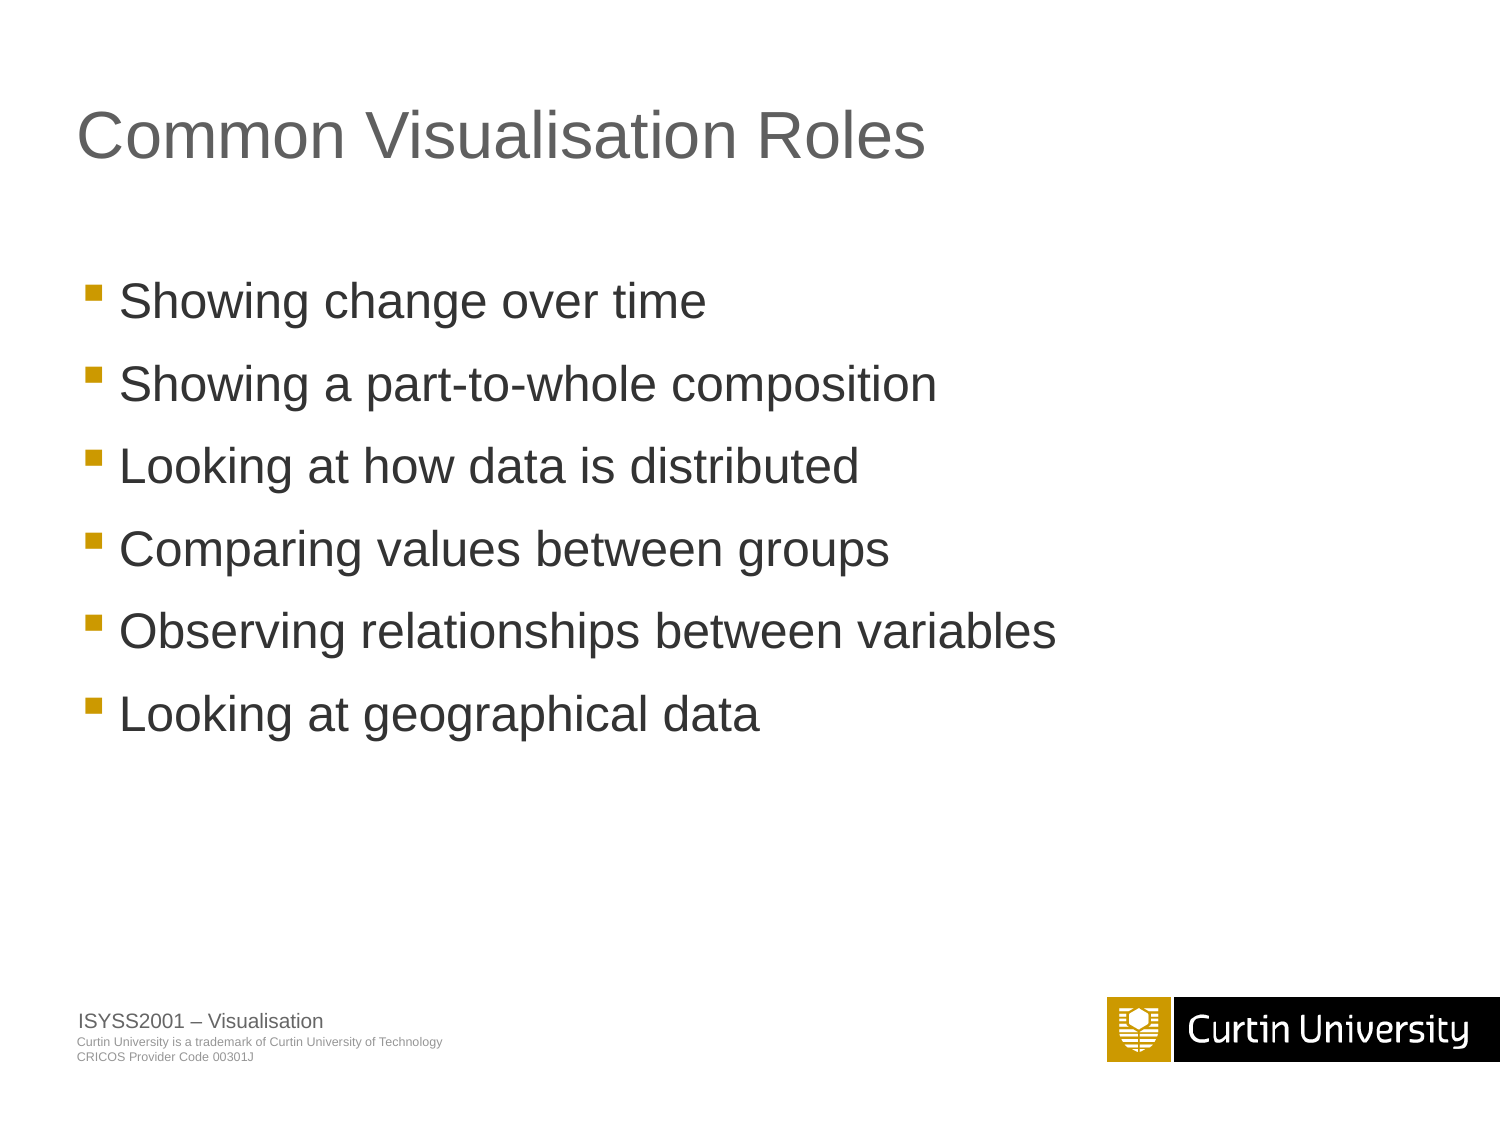

# Common Visualisation Roles
Showing change over time
Showing a part-to-whole composition
Looking at how data is distributed
Comparing values between groups
Observing relationships between variables
Looking at geographical data